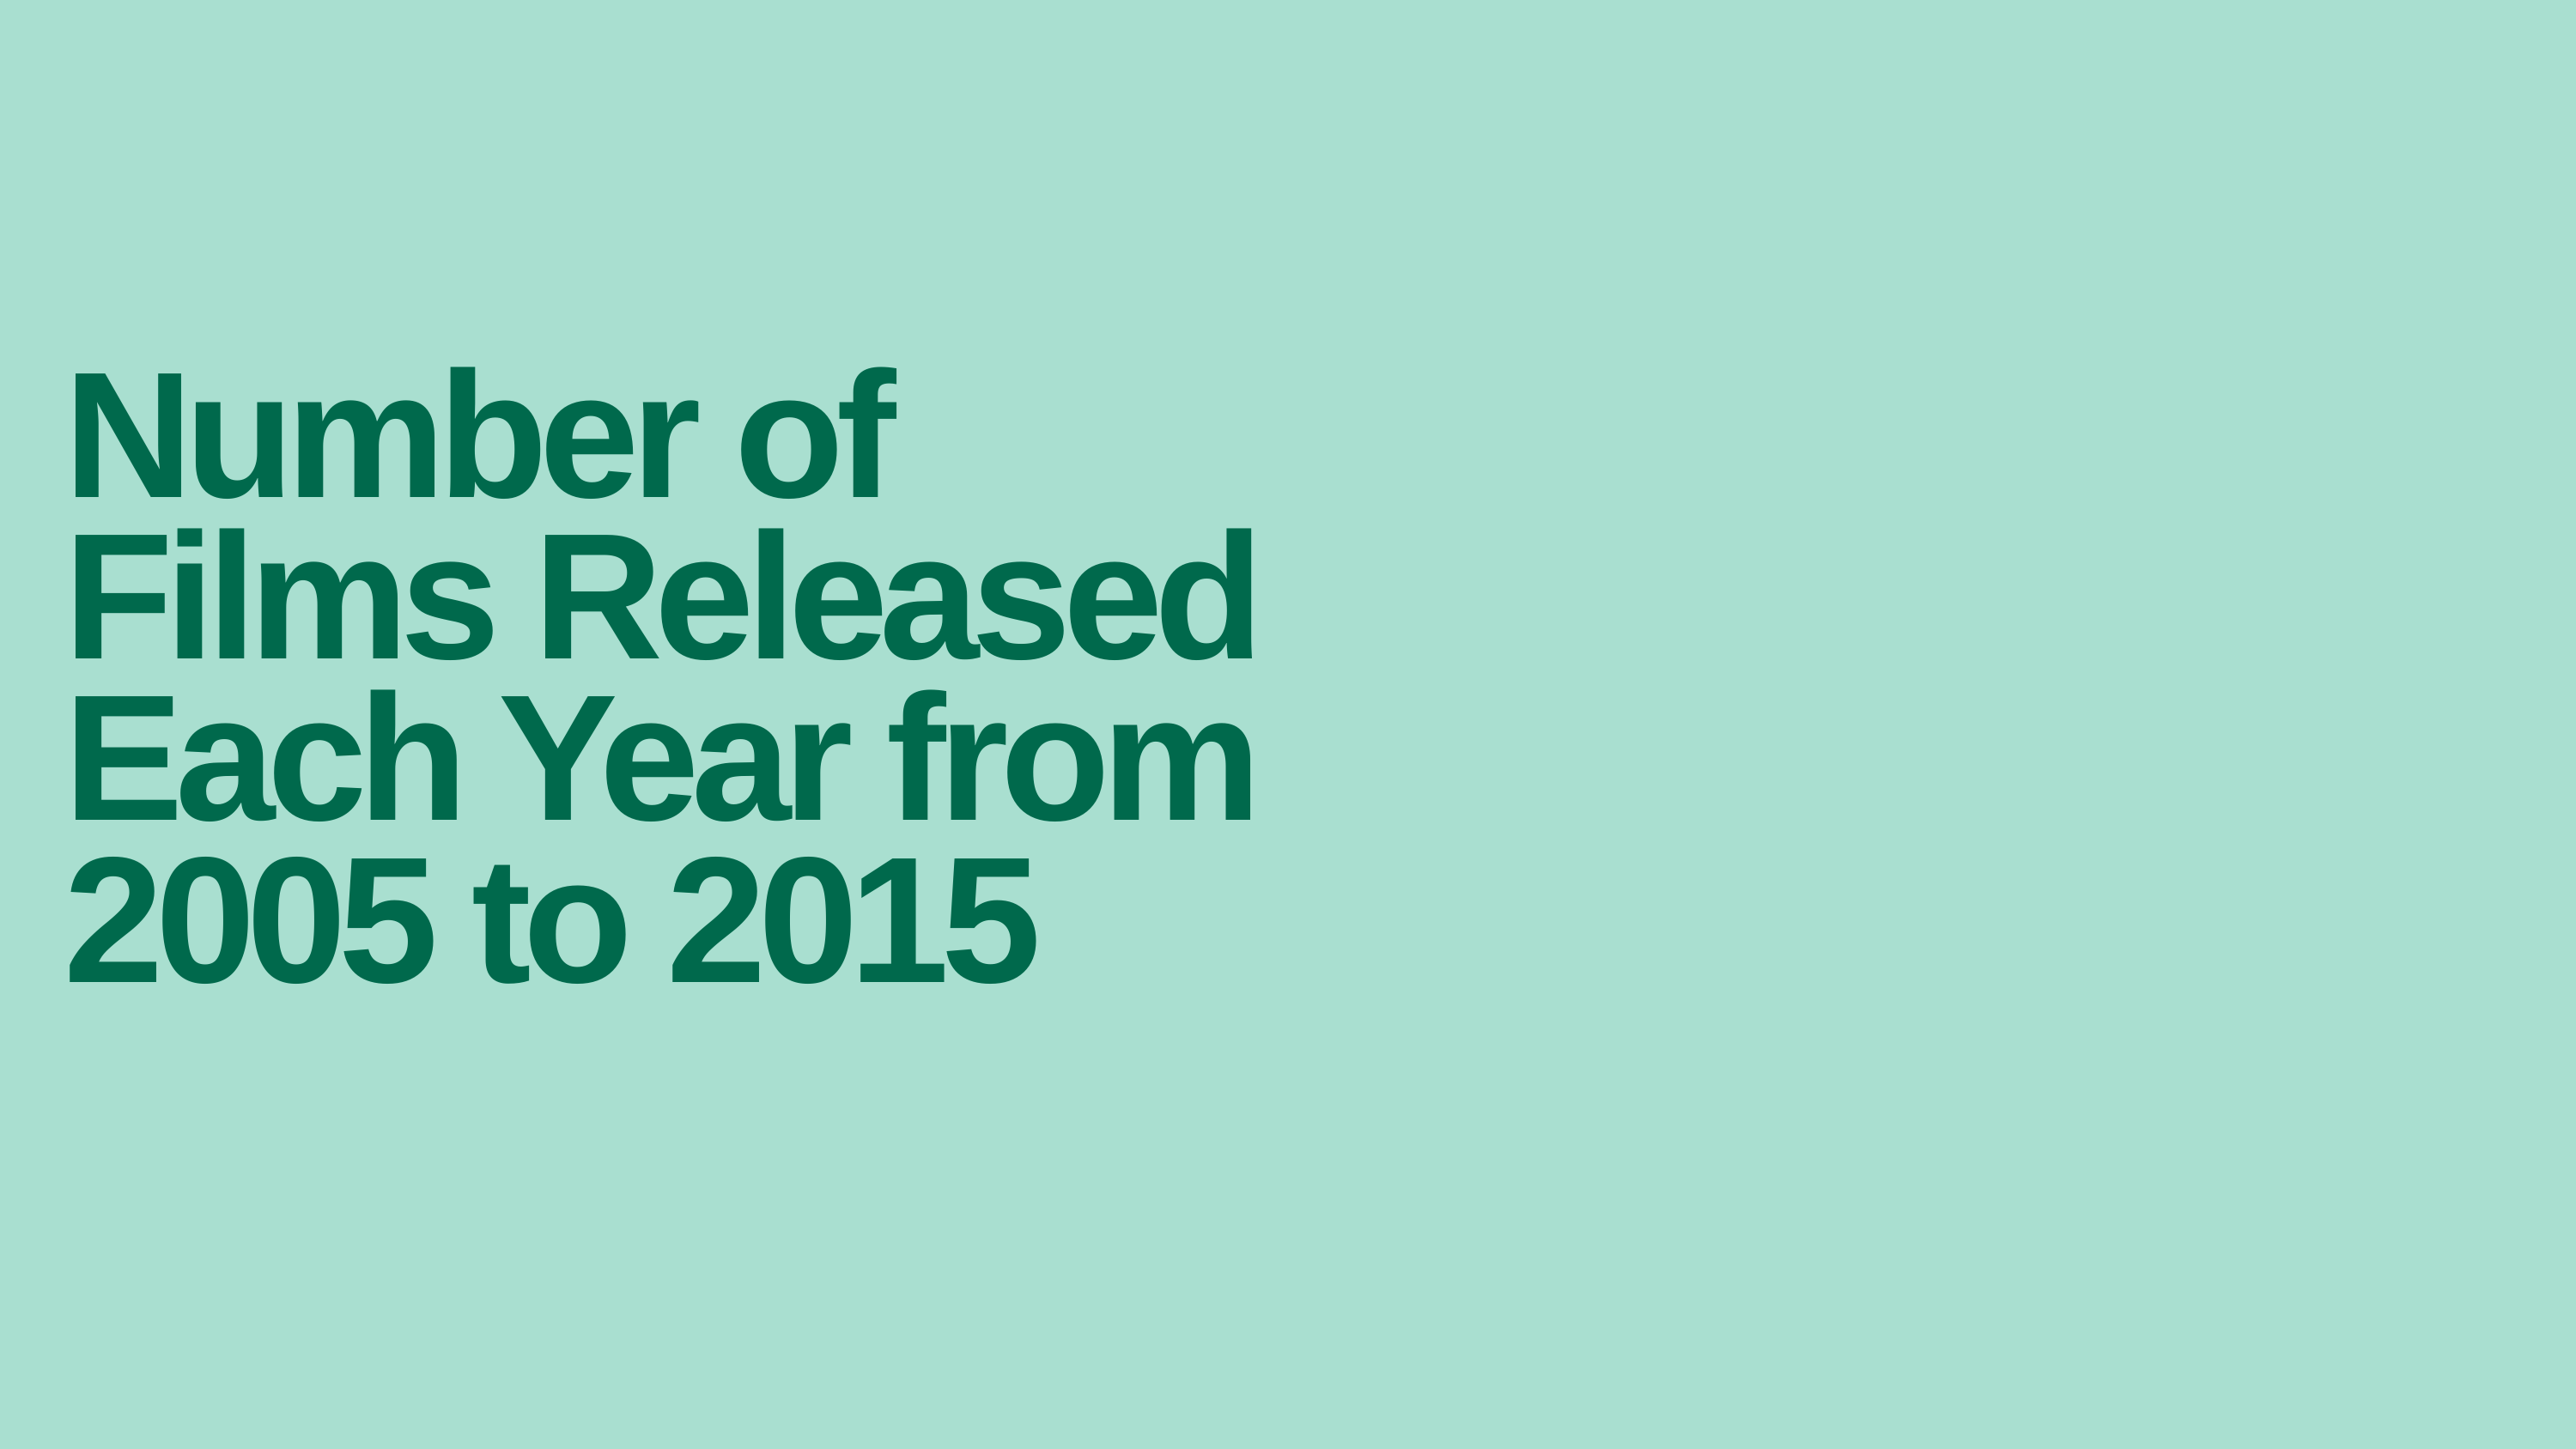

Number of Films Released Each Year from 2005 to 2015